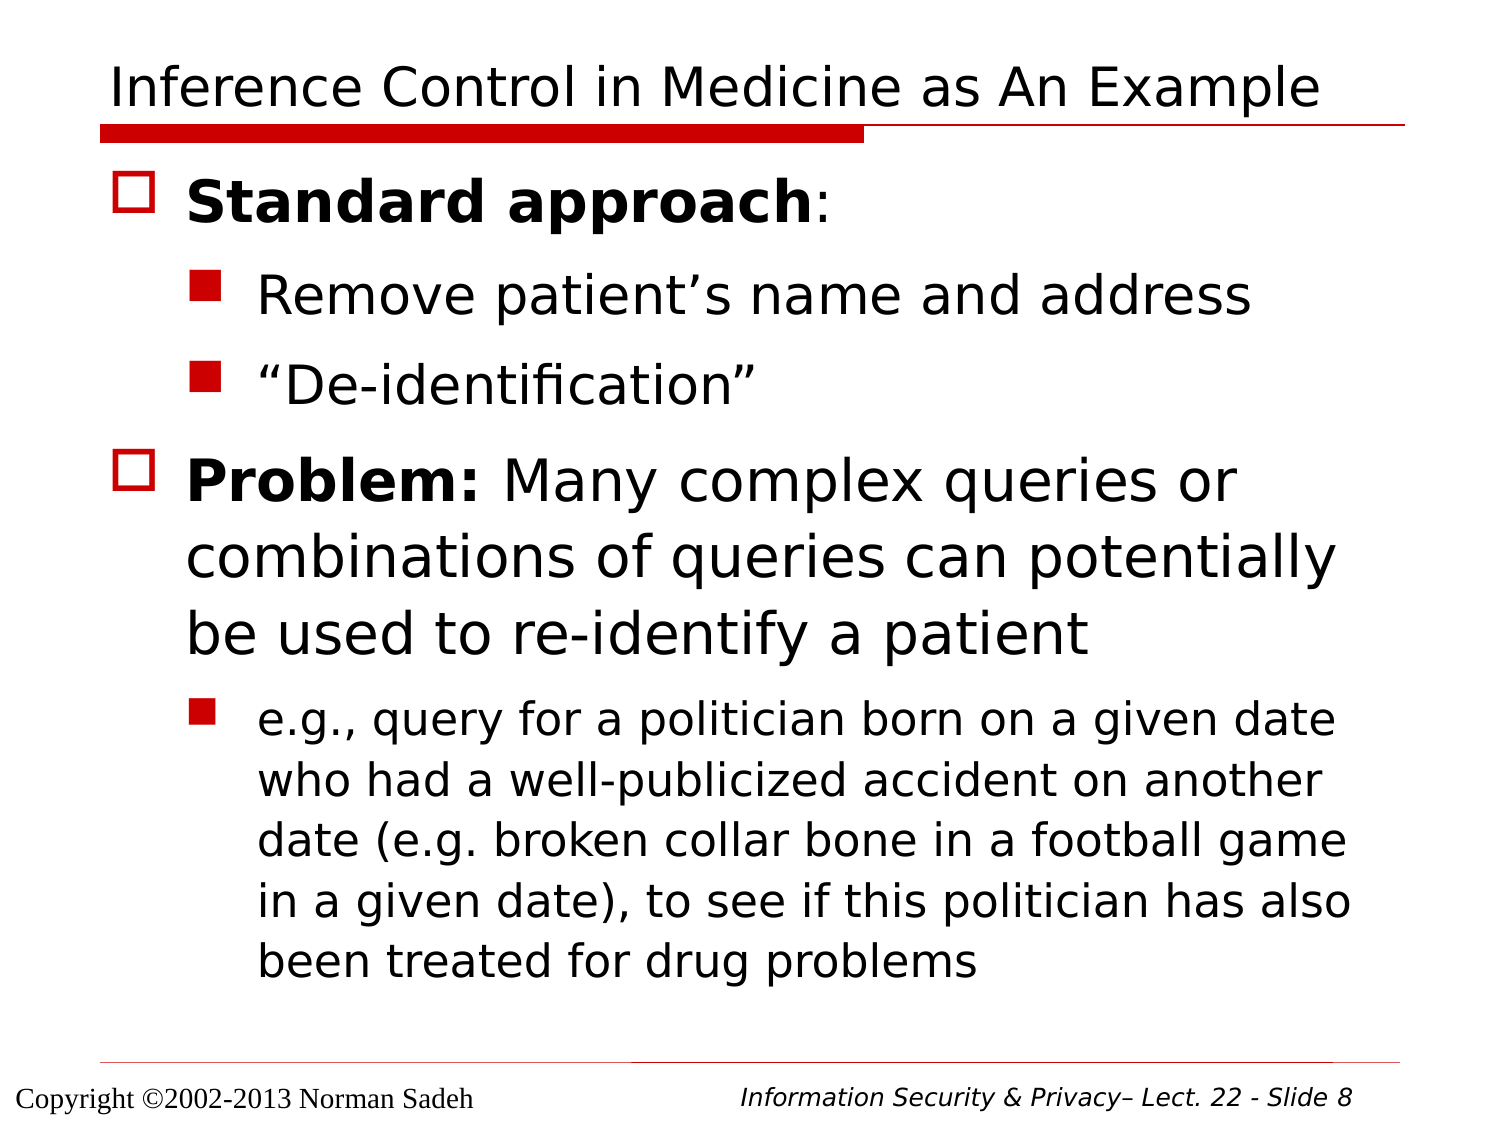

# Inference Control in Medicine as An Example
Standard approach:
Remove patient’s name and address
“De-identification”
Problem: Many complex queries or combinations of queries can potentially be used to re-identify a patient
e.g., query for a politician born on a given date who had a well-publicized accident on another date (e.g. broken collar bone in a football game in a given date), to see if this politician has also been treated for drug problems